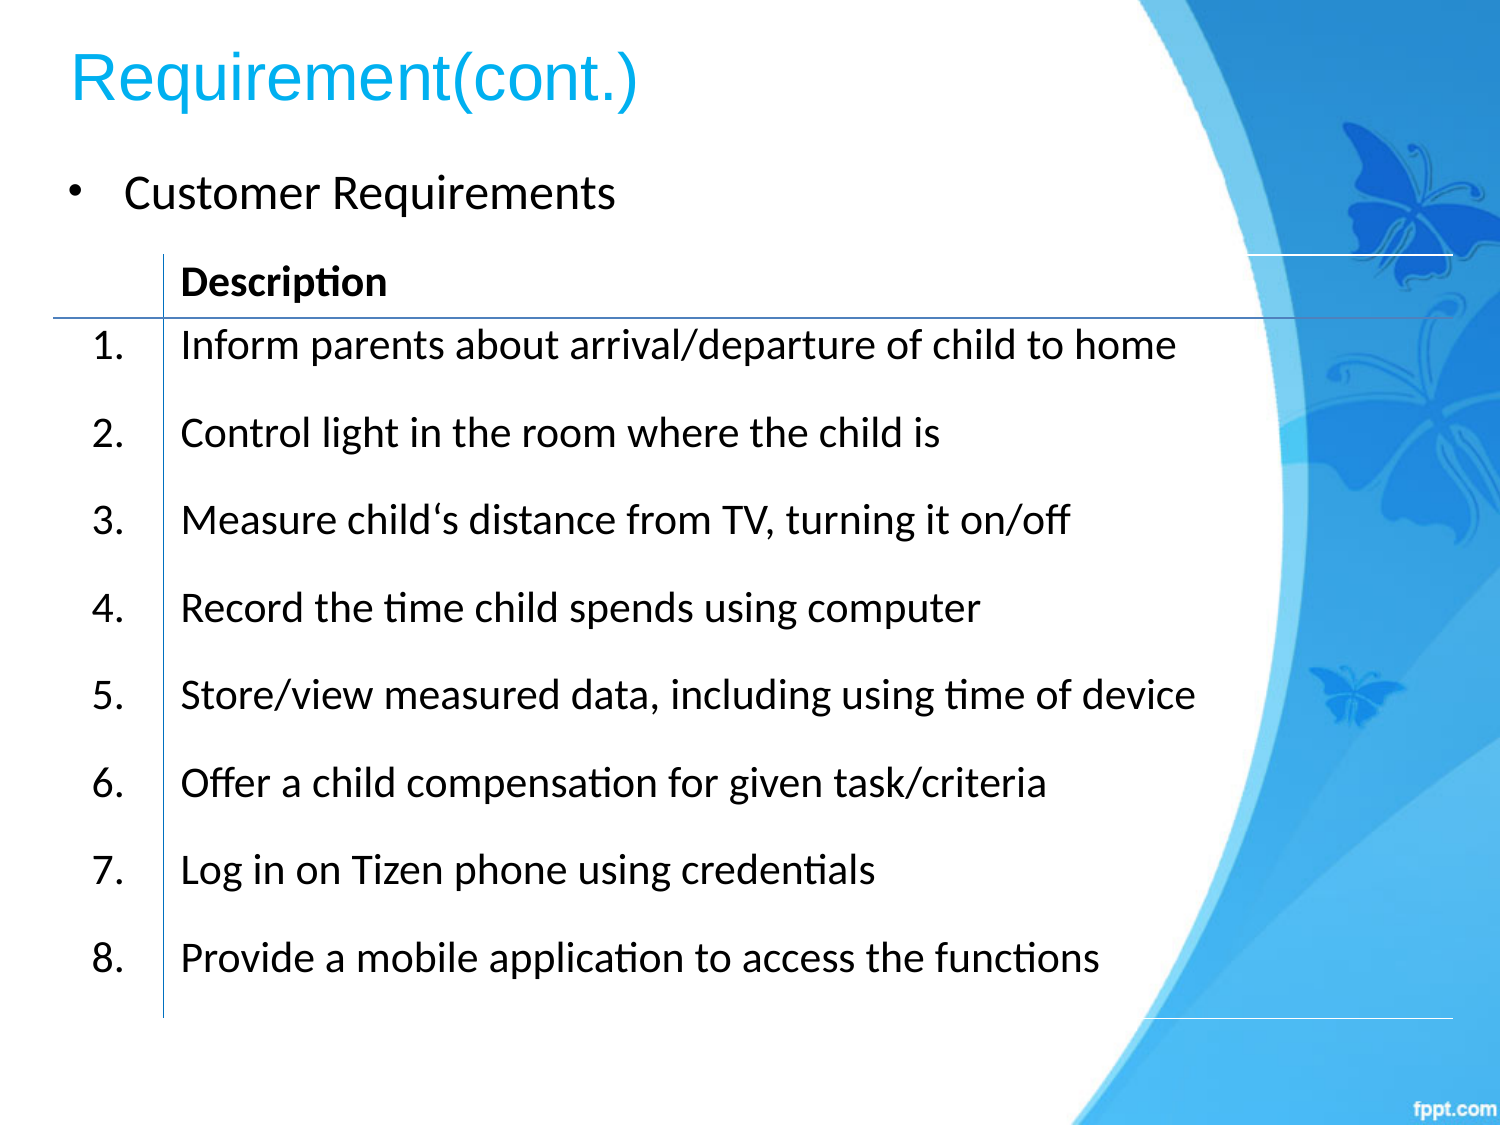

Requirement(cont.)
Customer Requirements
|  | Description |
| --- | --- |
| 1. | Inform parents about arrival/departure of child to home |
| 2. | Control light in the room where the child is |
| 3. | Measure child‘s distance from TV, turning it on/off |
| 4. | Record the time child spends using computer |
| 5. | Store/view measured data, including using time of device |
| 6. | Offer a child compensation for given task/criteria |
| 7. | Log in on Tizen phone using credentials |
| 8. | Provide a mobile application to access the functions |